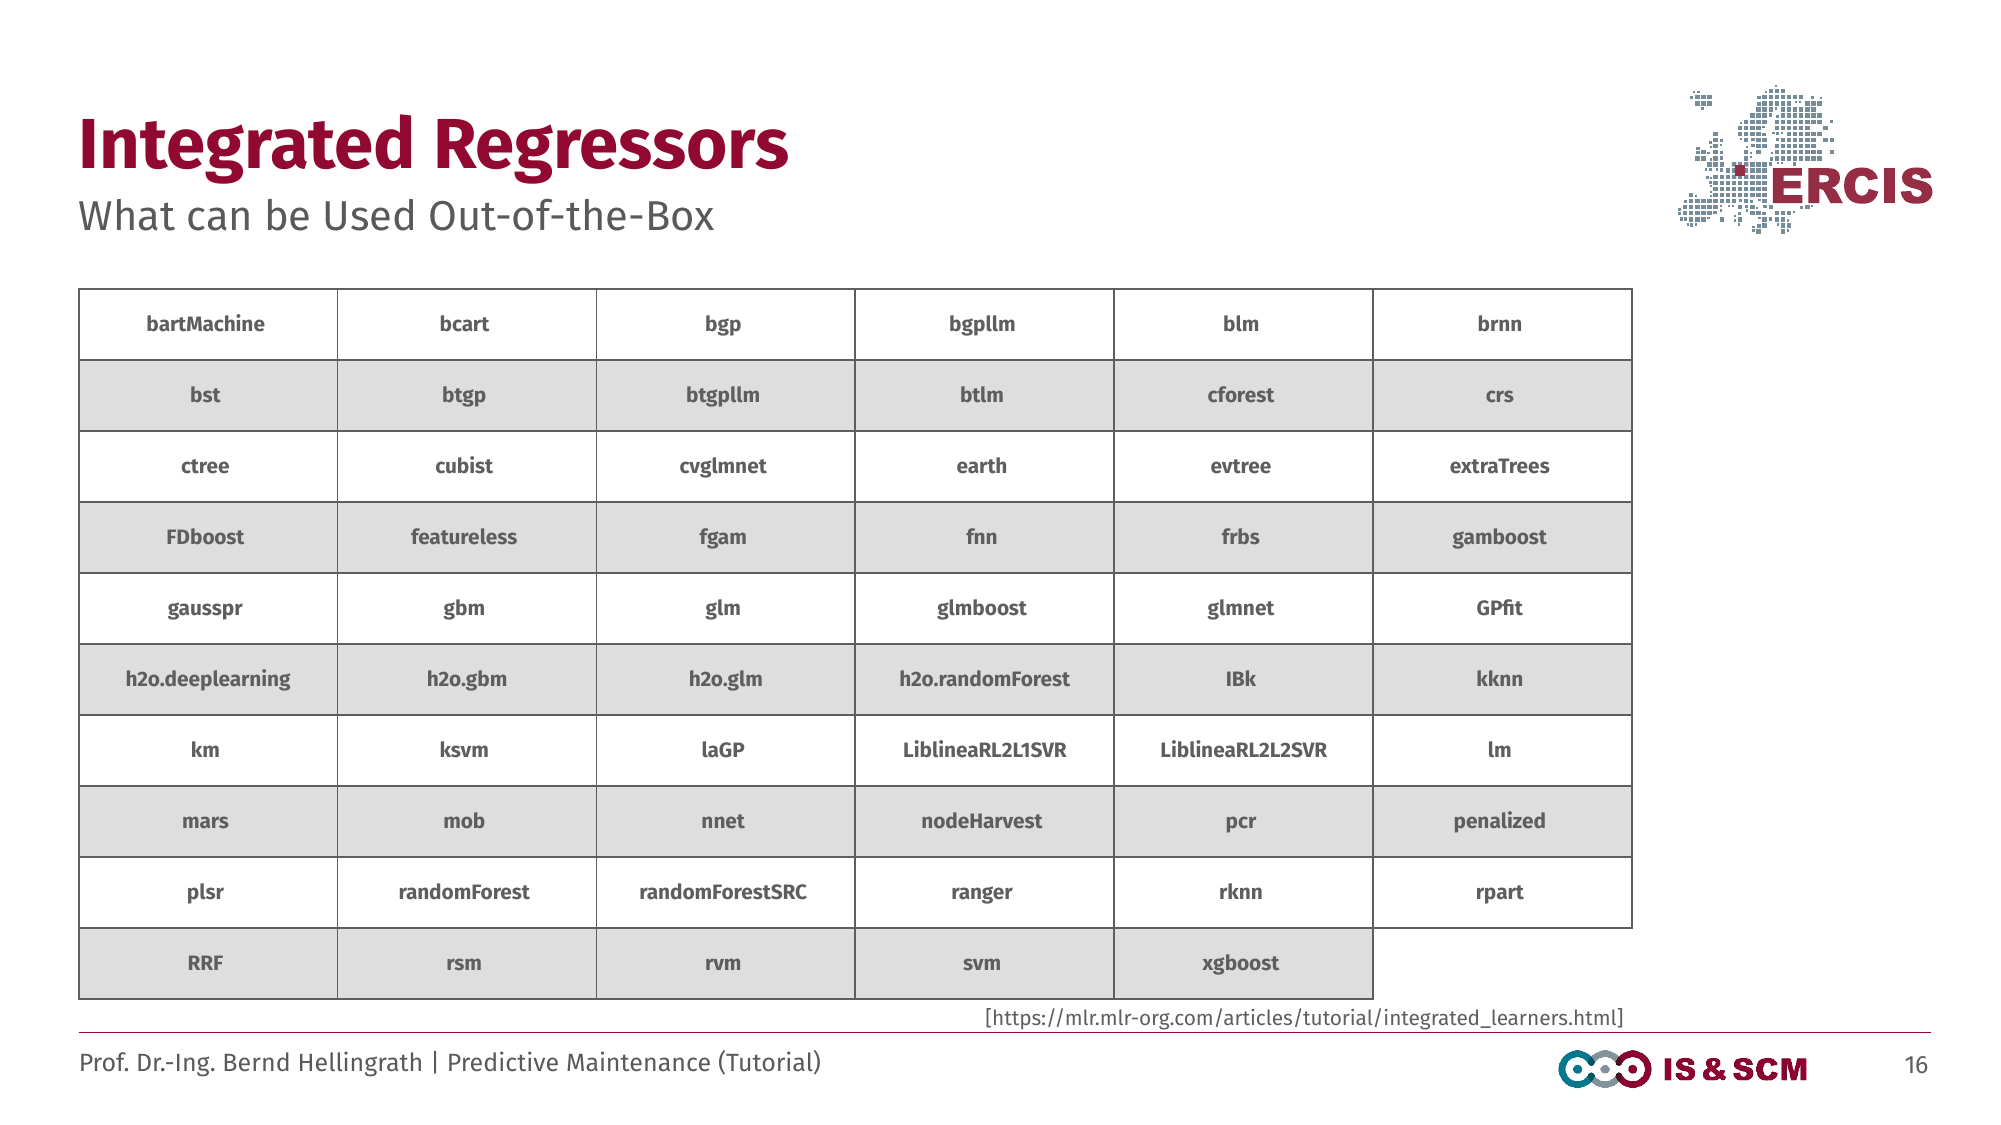

# Integrated Regressors
What can be Used Out-of-the-Box
| bartMachine | bcart | bgp | bgpllm | blm | brnn |
| --- | --- | --- | --- | --- | --- |
| bst | btgp | btgpllm | btlm | cforest | crs |
| ctree | cubist | cvglmnet | earth | evtree | extraTrees |
| FDboost | featureless | fgam | fnn | frbs | gamboost |
| gausspr | gbm | glm | glmboost | glmnet | GPfit |
| h2o.deeplearning | h2o.gbm | h2o.glm | h2o.randomForest | IBk | kknn |
| km | ksvm | laGP | LiblineaRL2L1SVR | LiblineaRL2L2SVR | lm |
| mars | mob | nnet | nodeHarvest | pcr | penalized |
| plsr | randomForest | randomForestSRC | ranger | rknn | rpart |
| RRF | rsm | rvm | svm | xgboost |  |
[https://mlr.mlr-org.com/articles/tutorial/integrated_learners.html]